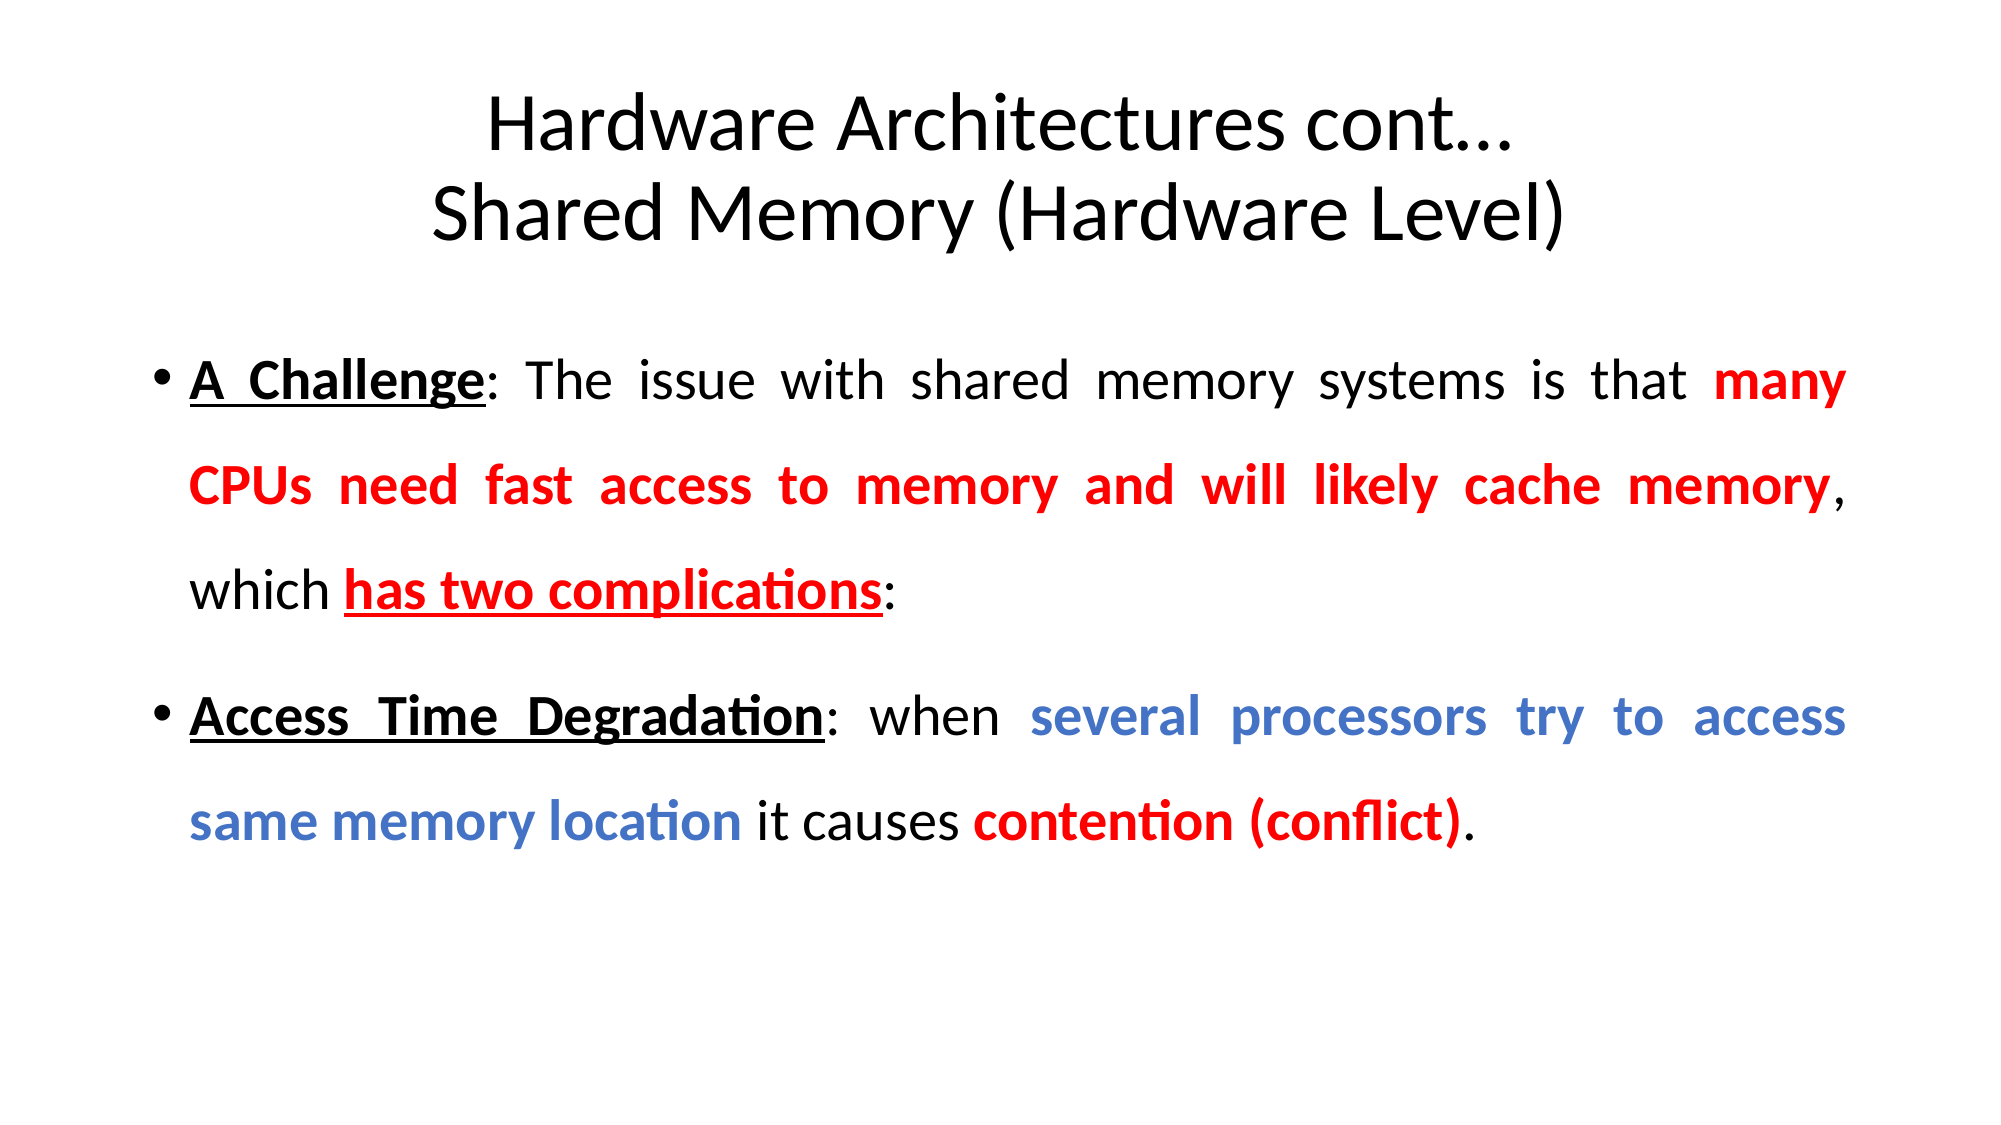

# Hardware Architectures cont… Shared Memory (Hardware Level)
A Challenge: The issue with shared memory systems is that many CPUs need fast access to memory and will likely cache memory, which has two complications:
Access Time Degradation: when several processors try to access same memory location it causes contention (conflict).